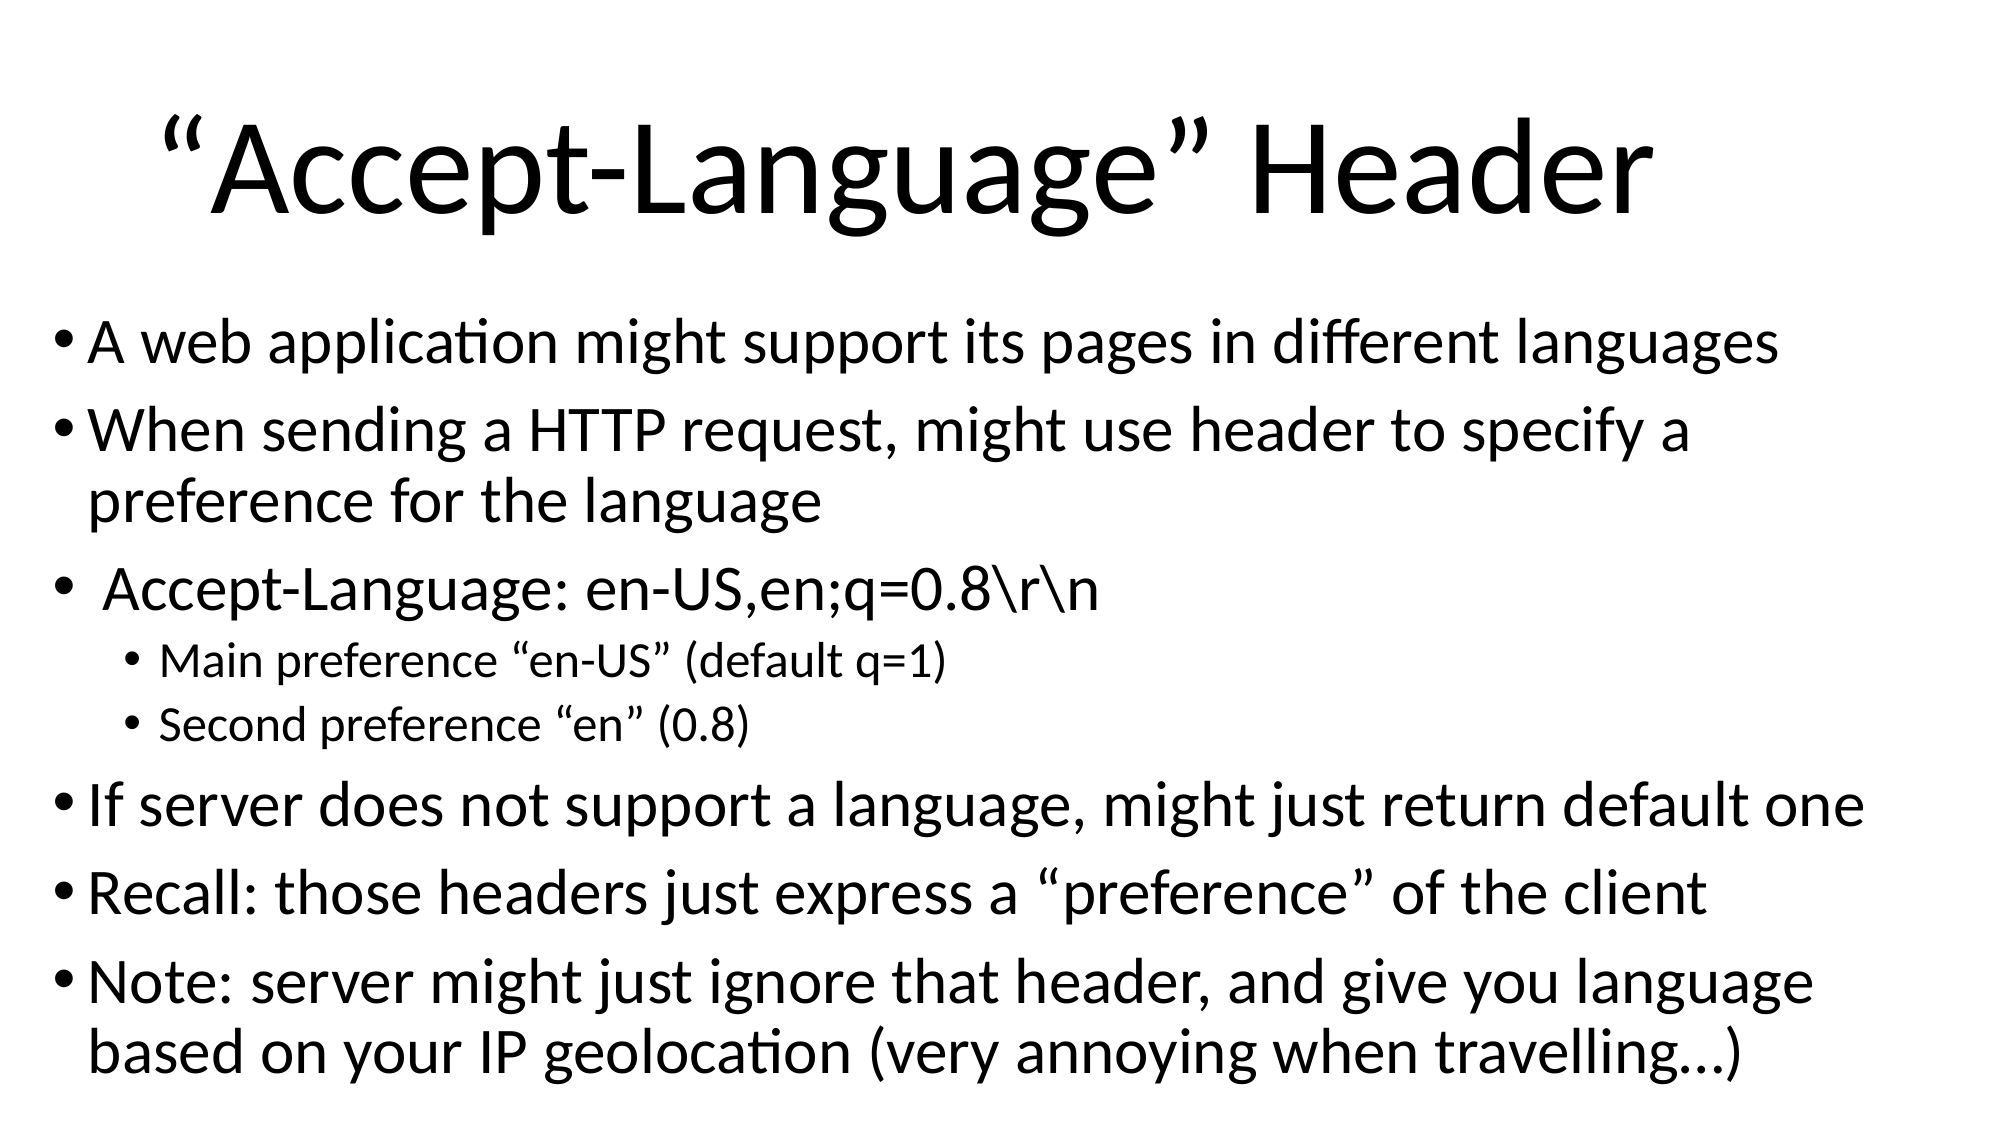

# “Accept-Language” Header
A web application might support its pages in different languages
When sending a HTTP request, might use header to specify a preference for the language
 Accept-Language: en-US,en;q=0.8\r\n
Main preference “en-US” (default q=1)
Second preference “en” (0.8)
If server does not support a language, might just return default one
Recall: those headers just express a “preference” of the client
Note: server might just ignore that header, and give you language based on your IP geolocation (very annoying when travelling…)